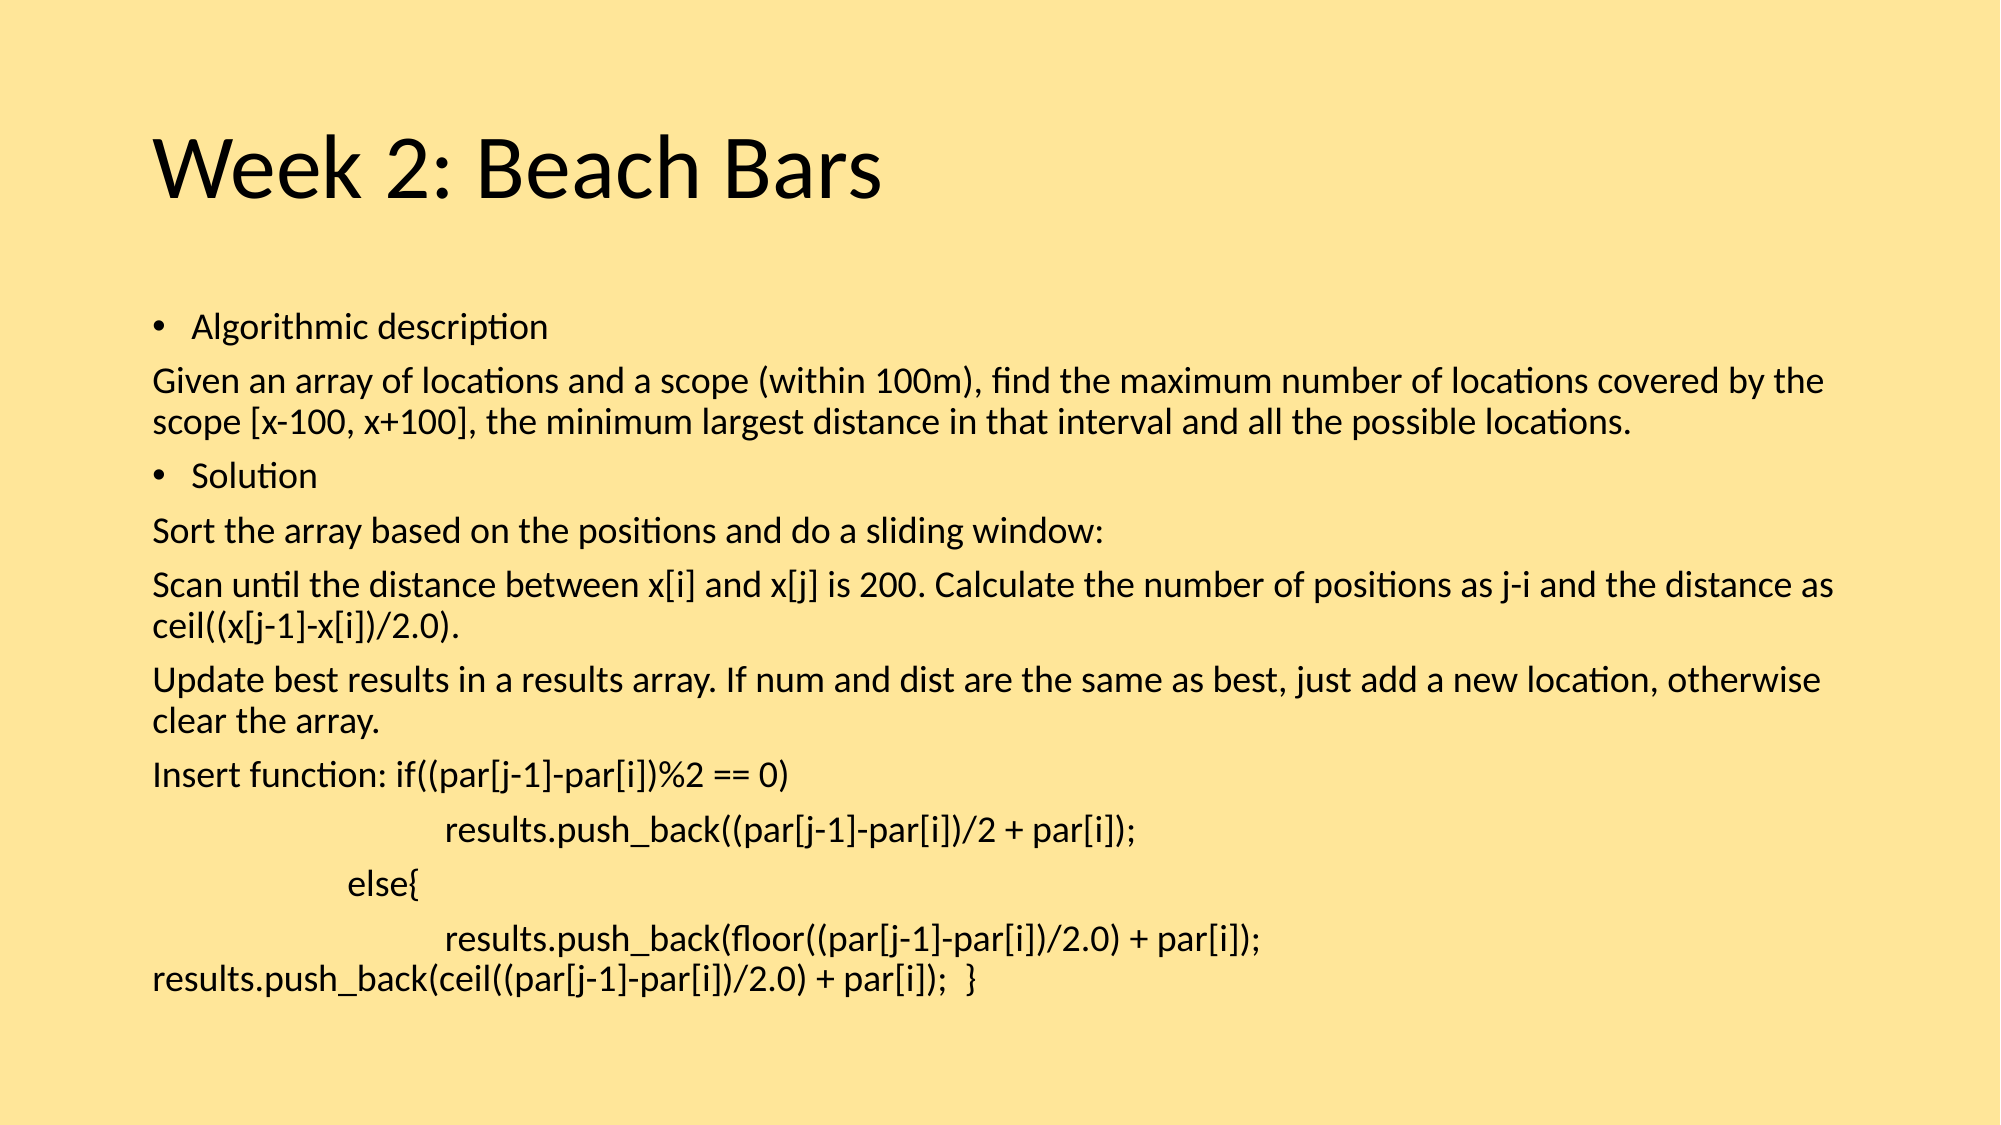

# Week 2: Beach Bars
Algorithmic description
Given an array of locations and a scope (within 100m), find the maximum number of locations covered by the scope [x-100, x+100], the minimum largest distance in that interval and all the possible locations.
Solution
Sort the array based on the positions and do a sliding window:
Scan until the distance between x[i] and x[j] is 200. Calculate the number of positions as j-i and the distance as ceil((x[j-1]-x[i])/2.0).
Update best results in a results array. If num and dist are the same as best, just add a new location, otherwise clear the array.
Insert function: if((par[j-1]-par[i])%2 == 0)
			results.push_back((par[j-1]-par[i])/2 + par[i]);
		else{
			results.push_back(floor((par[j-1]-par[i])/2.0) + par[i]);    						results.push_back(ceil((par[j-1]-par[i])/2.0) + par[i]);  }